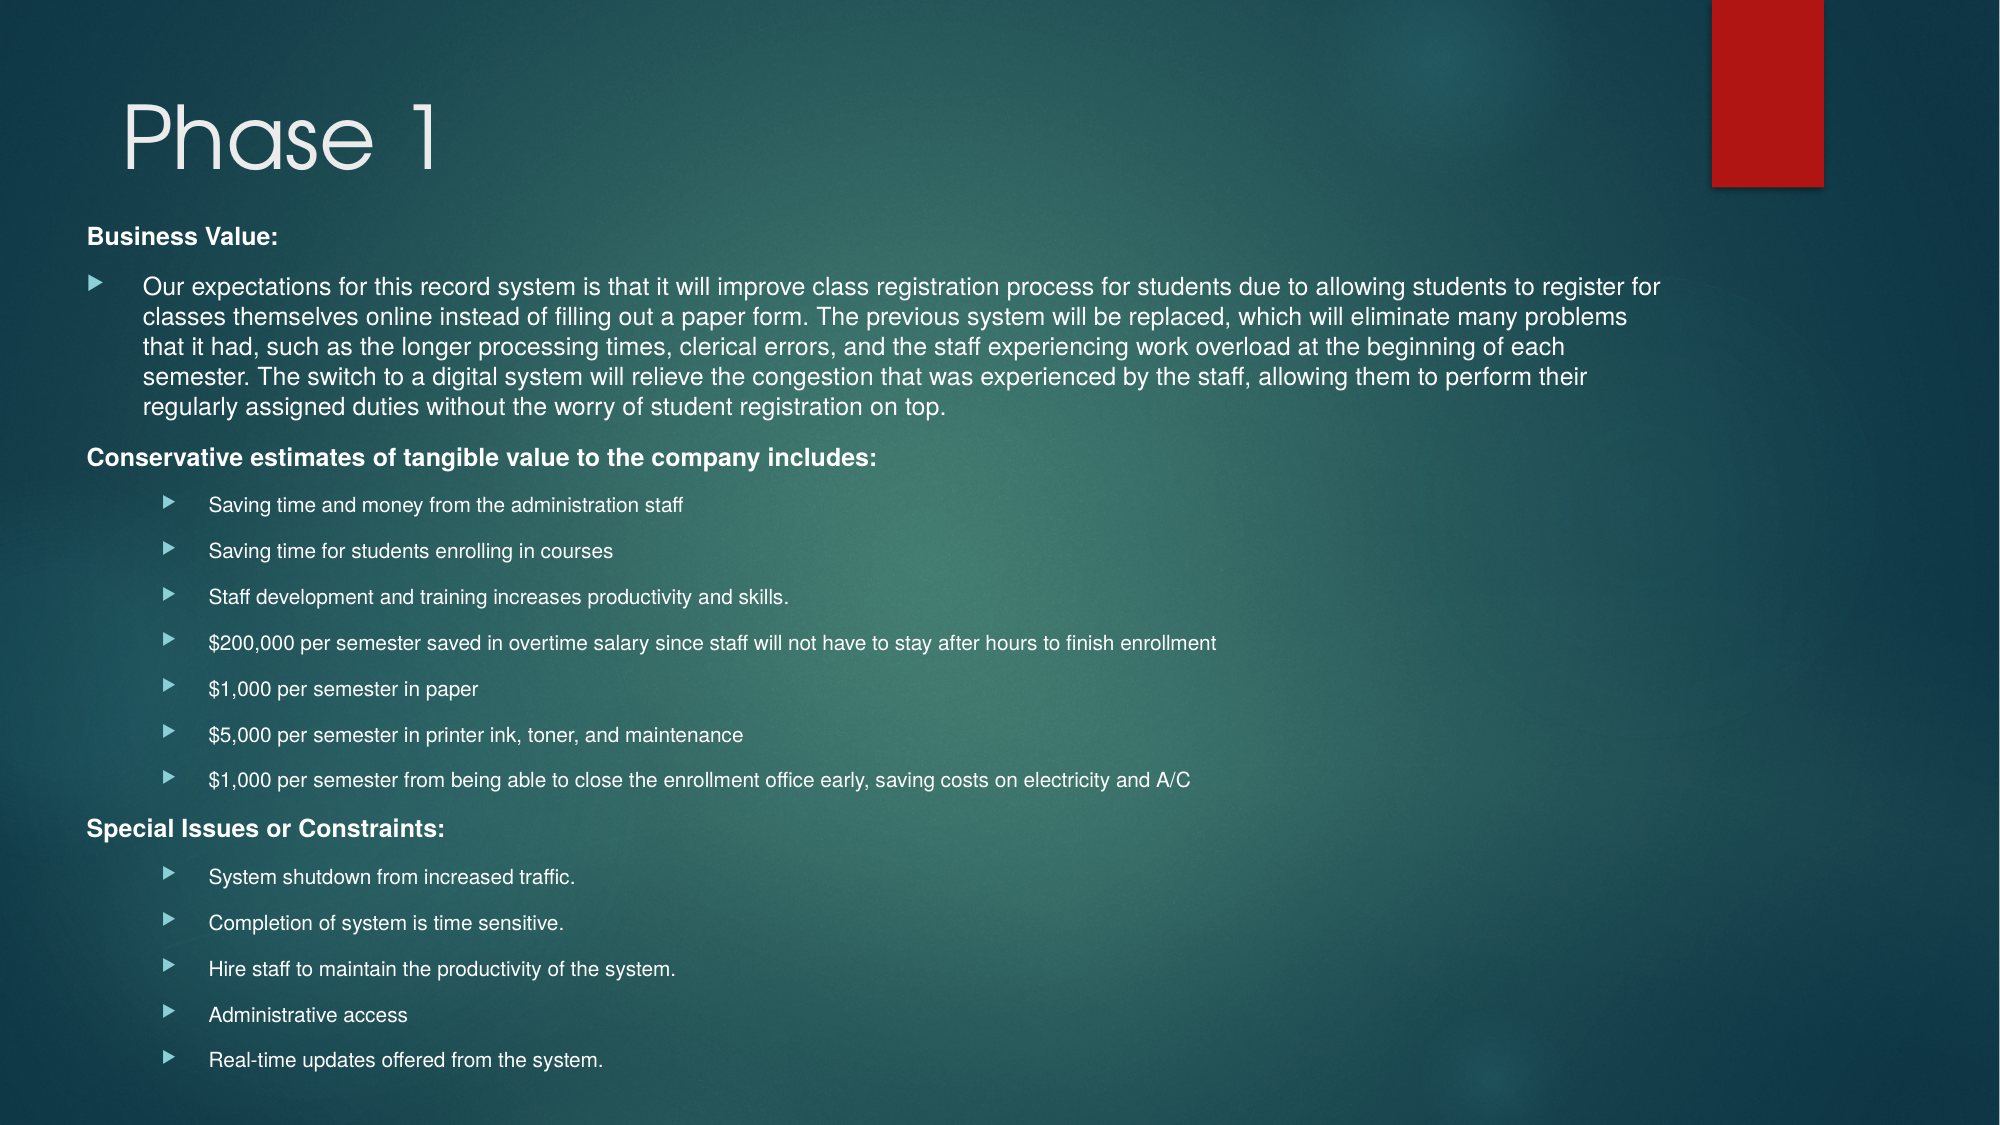

# Phase 1
Business Value:
Our expectations for this record system is that it will improve class registration process for students due to allowing students to register for classes themselves online instead of filling out a paper form. The previous system will be replaced, which will eliminate many problems that it had, such as the longer processing times, clerical errors, and the staff experiencing work overload at the beginning of each semester. The switch to a digital system will relieve the congestion that was experienced by the staff, allowing them to perform their regularly assigned duties without the worry of student registration on top.
Conservative estimates of tangible value to the company includes:
Saving time and money from the administration staff
Saving time for students enrolling in courses
Staff development and training increases productivity and skills.
$200,000 per semester saved in overtime salary since staff will not have to stay after hours to finish enrollment
$1,000 per semester in paper
$5,000 per semester in printer ink, toner, and maintenance
$1,000 per semester from being able to close the enrollment office early, saving costs on electricity and A/C
Special Issues or Constraints:
System shutdown from increased traffic.
Completion of system is time sensitive.
Hire staff to maintain the productivity of the system.
Administrative access
Real-time updates offered from the system.